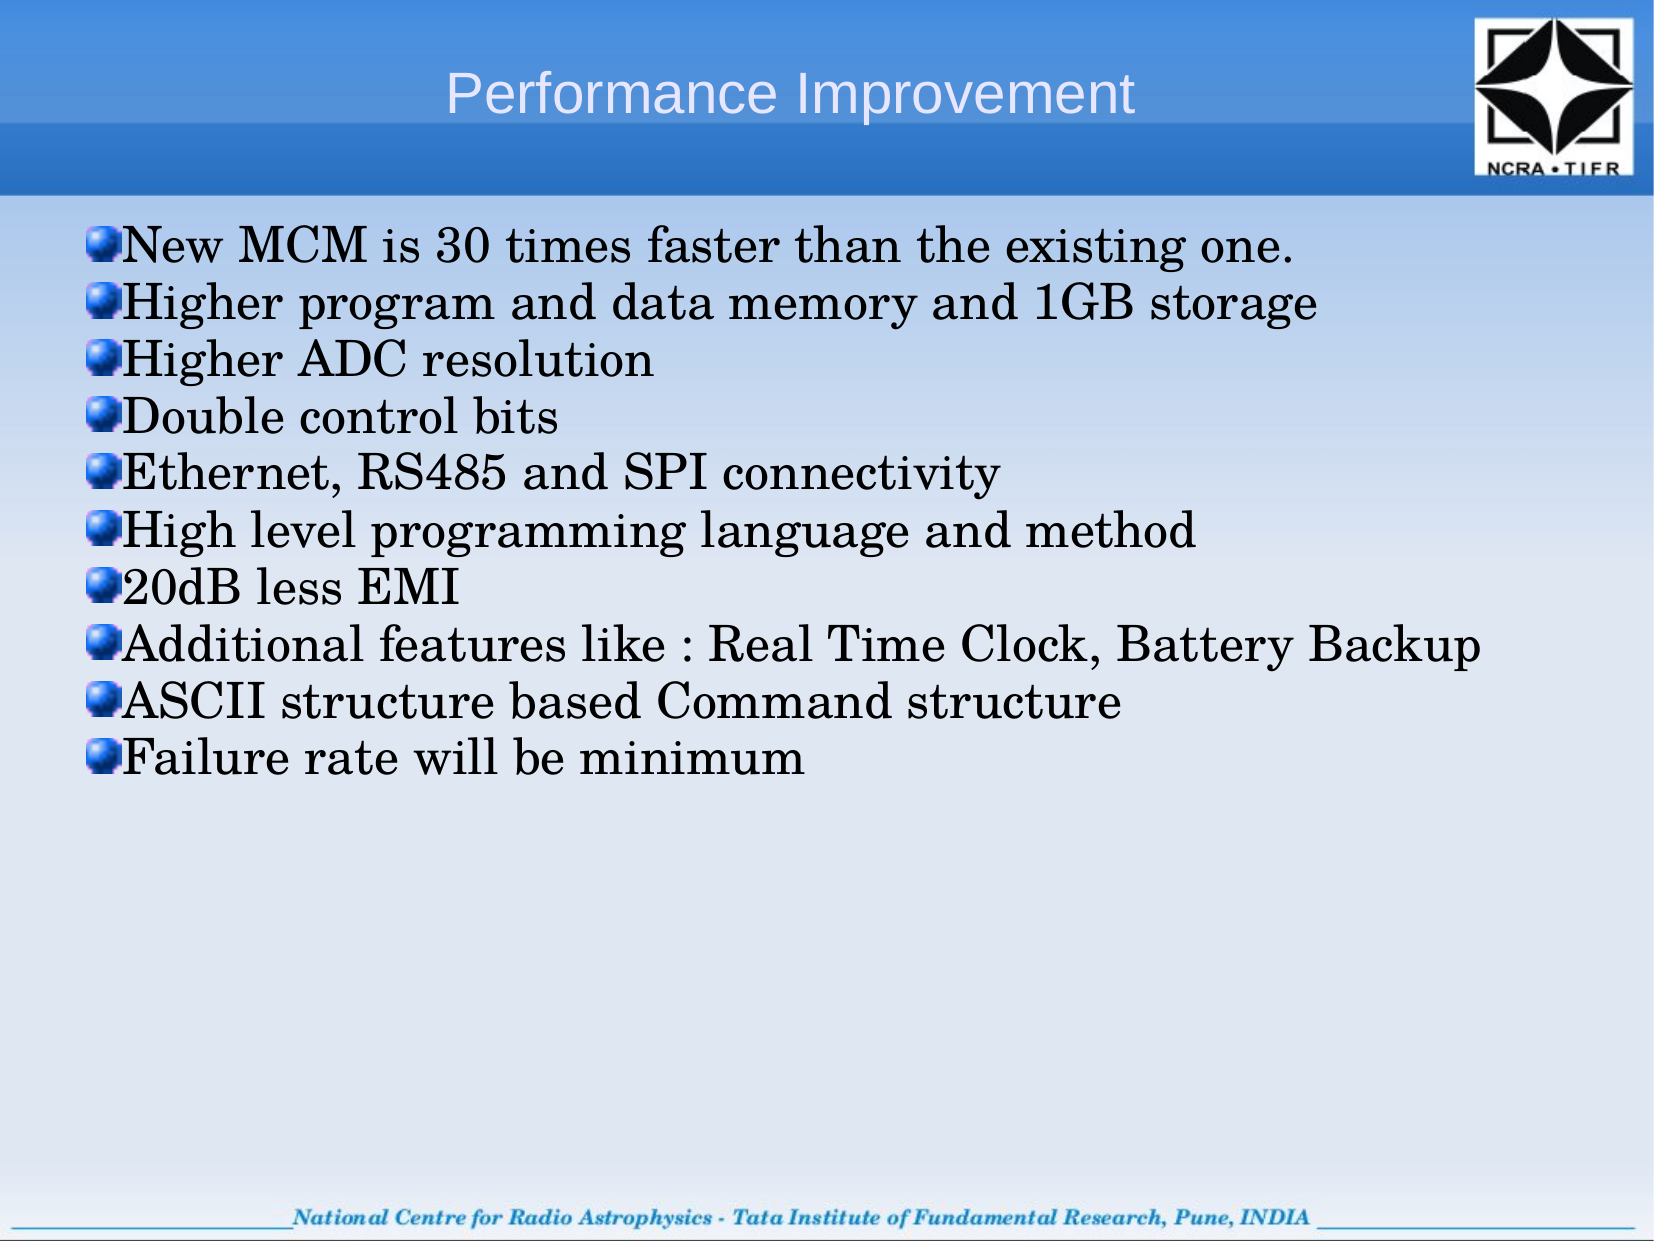

Performance Improvement
New MCM is 30 times faster than the existing one.
Higher program and data memory and 1GB storage
Higher ADC resolution
Double control bits
Ethernet, RS485 and SPI connectivity
High level programming language and method
20dB less EMI
Additional features like : Real Time Clock, Battery Backup
ASCII structure based Command structure
Failure rate will be minimum